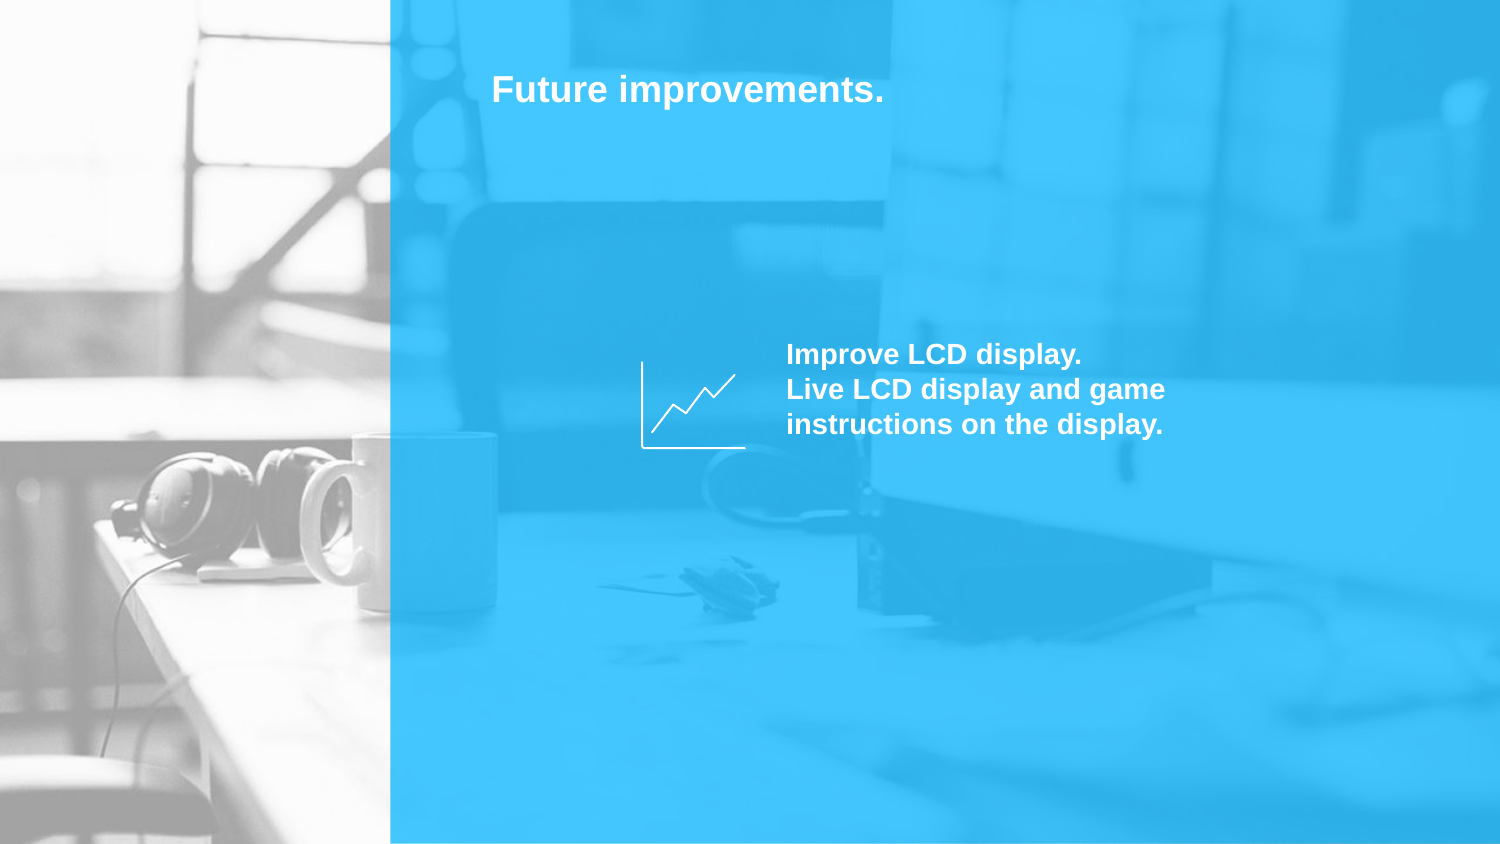

# Future improvements.
Improve LCD display.
Live LCD display and game instructions on the display.